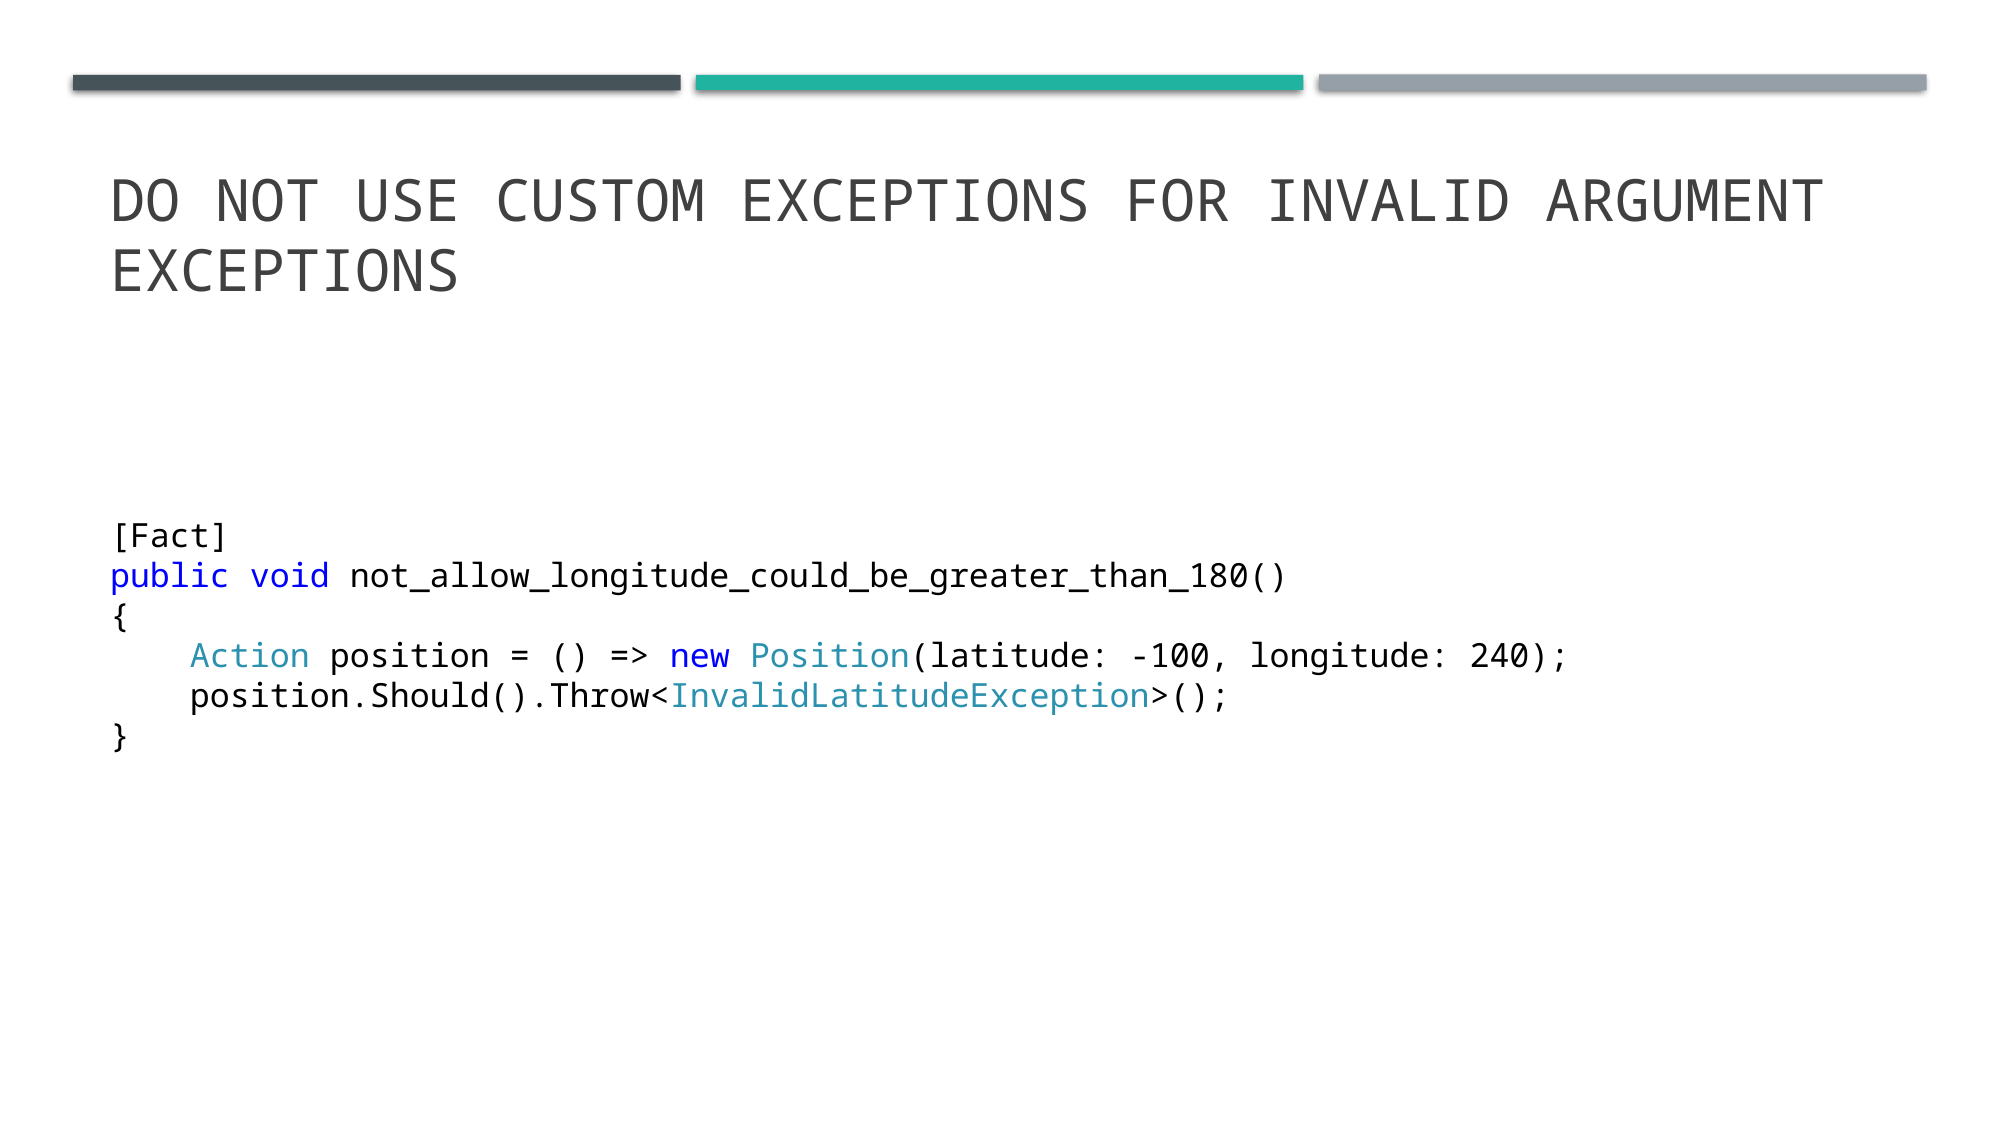

# Do not use custom exceptions for invalid argument exceptions
[Fact]
public void not_allow_longitude_could_be_greater_than_180()
{
    Action position = () => new Position(latitude: -100, longitude: 240);
    position.Should().Throw<InvalidLatitudeException>();
}